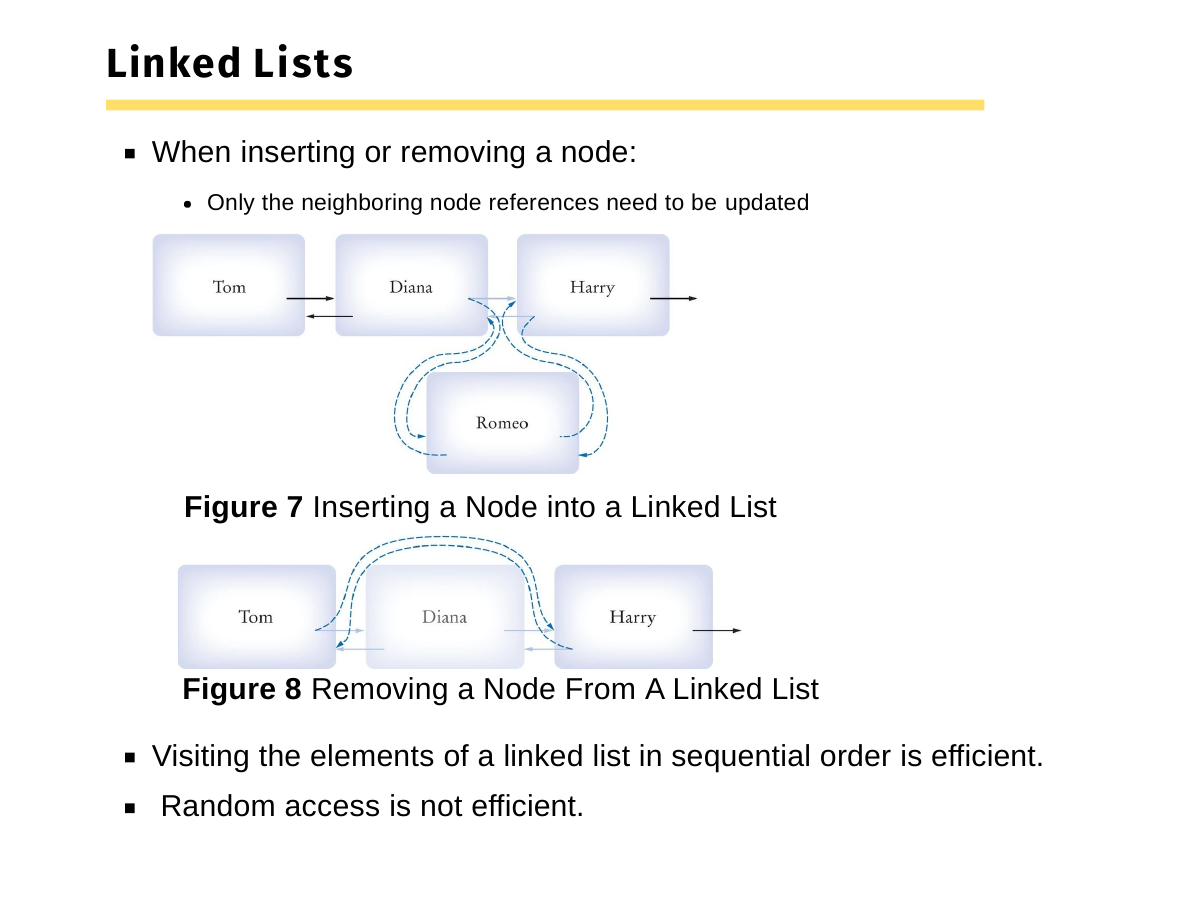

# Linked Lists

When inserting or removing a node:
Only the neighboring node references need to be updated

Figure 7 Inserting a Node into a Linked List

Figure 8 Removing a Node From A Linked List
Visiting the elements of a linked list in sequential order is efficient.  Random access is not efficient.